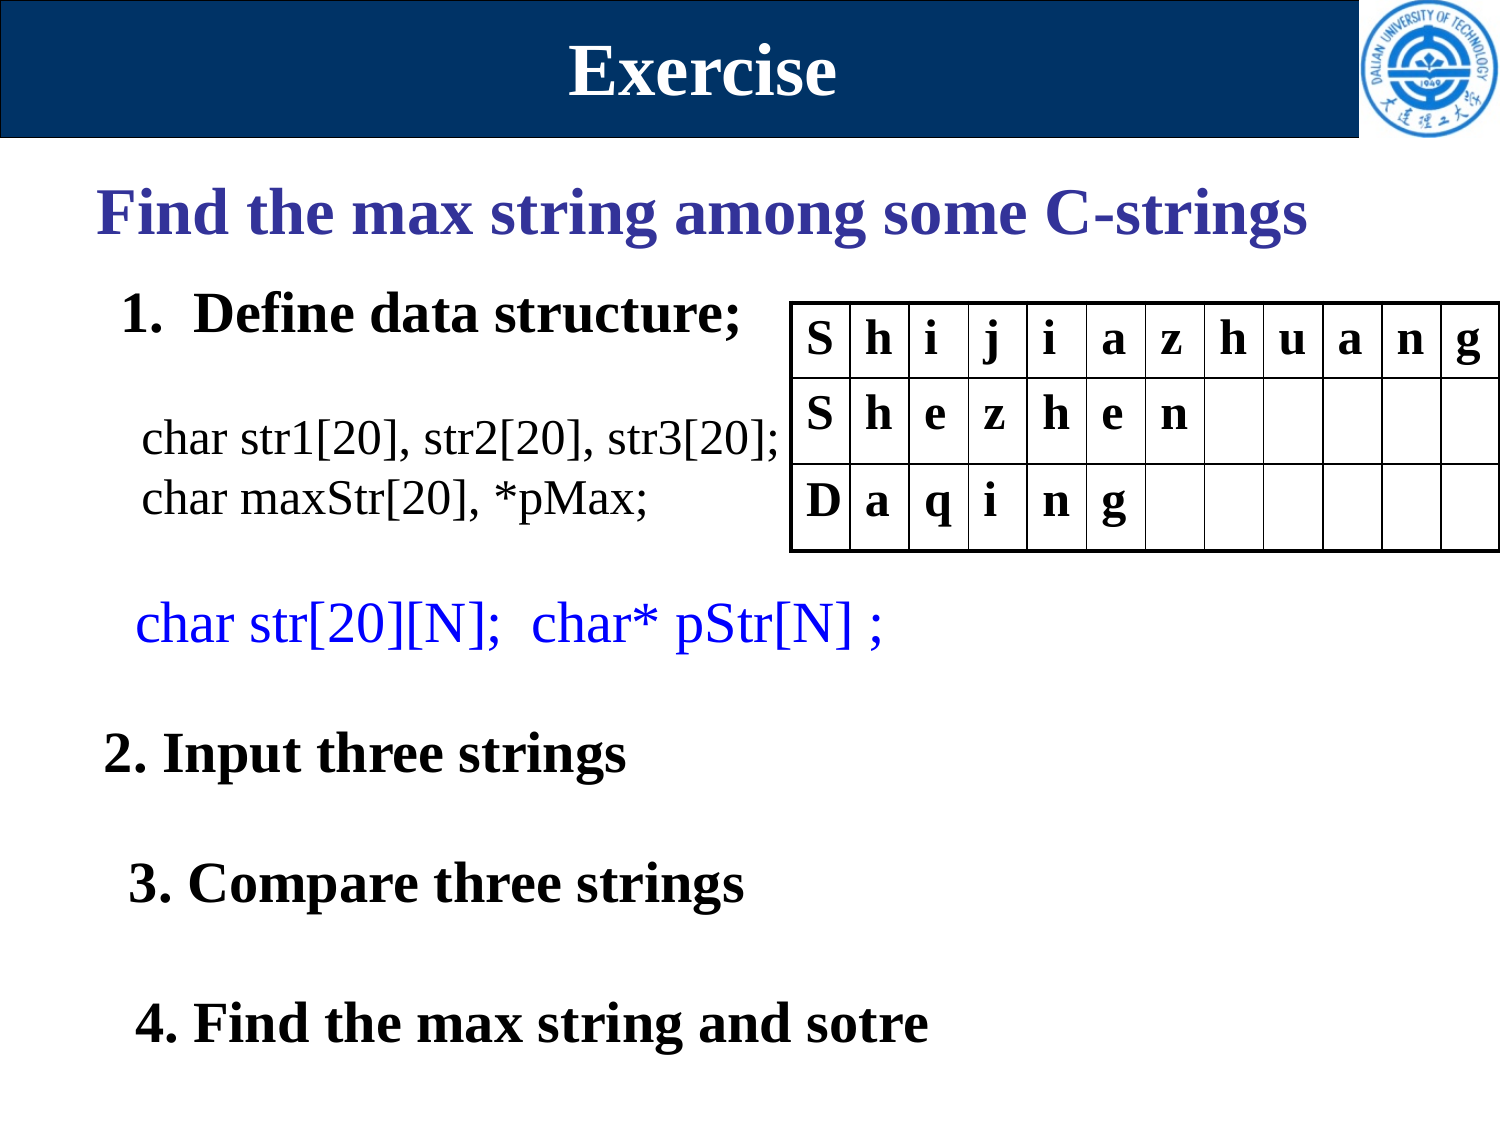

Exercise
 Find the max string among some C-strings
  1.  Define data structure;

    char str1[20], str2[20], str3[20];
    char maxStr[20], *pMax;

   char str[20][N];  char* pStr[N] ;

 2. Input three strings

   3. Compare three strings

   4. Find the max string and sotre

| S | h | i | j | i | a | z | h | u | a | n | g |
| --- | --- | --- | --- | --- | --- | --- | --- | --- | --- | --- | --- |
| S | h | e | z | h | e | n |  |  |  |  |  |
| D | a | q | i | n | g |  |  |  |  |  |  |